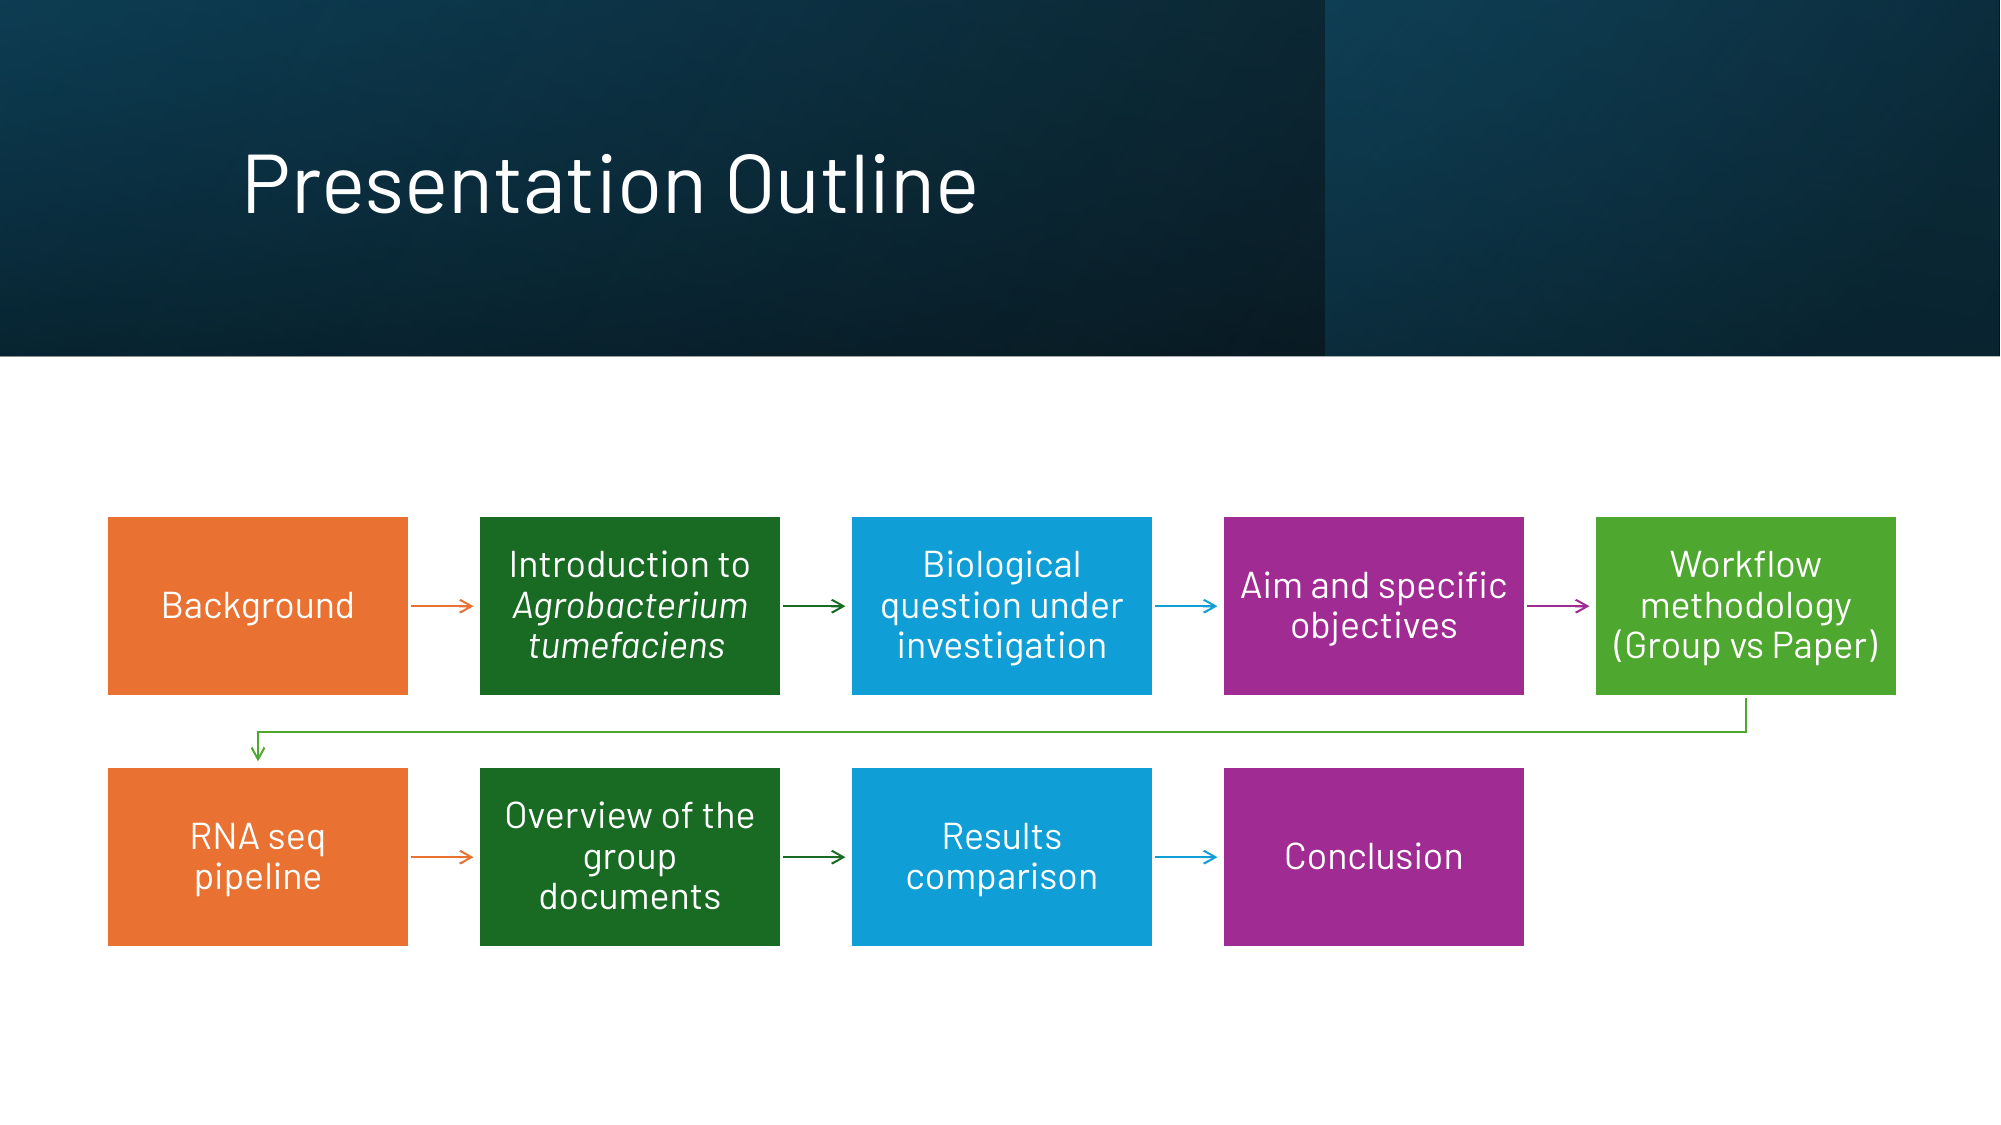

# Presentation Outline

Background

Introduction to Agrobacterium tumefaciens

Biological question under investigation

Aim and specific objectives

Workflow methodology (Group vs Paper)

RNA seq pipeline

Overview of the group documents

Results comparison
Conclusion
2